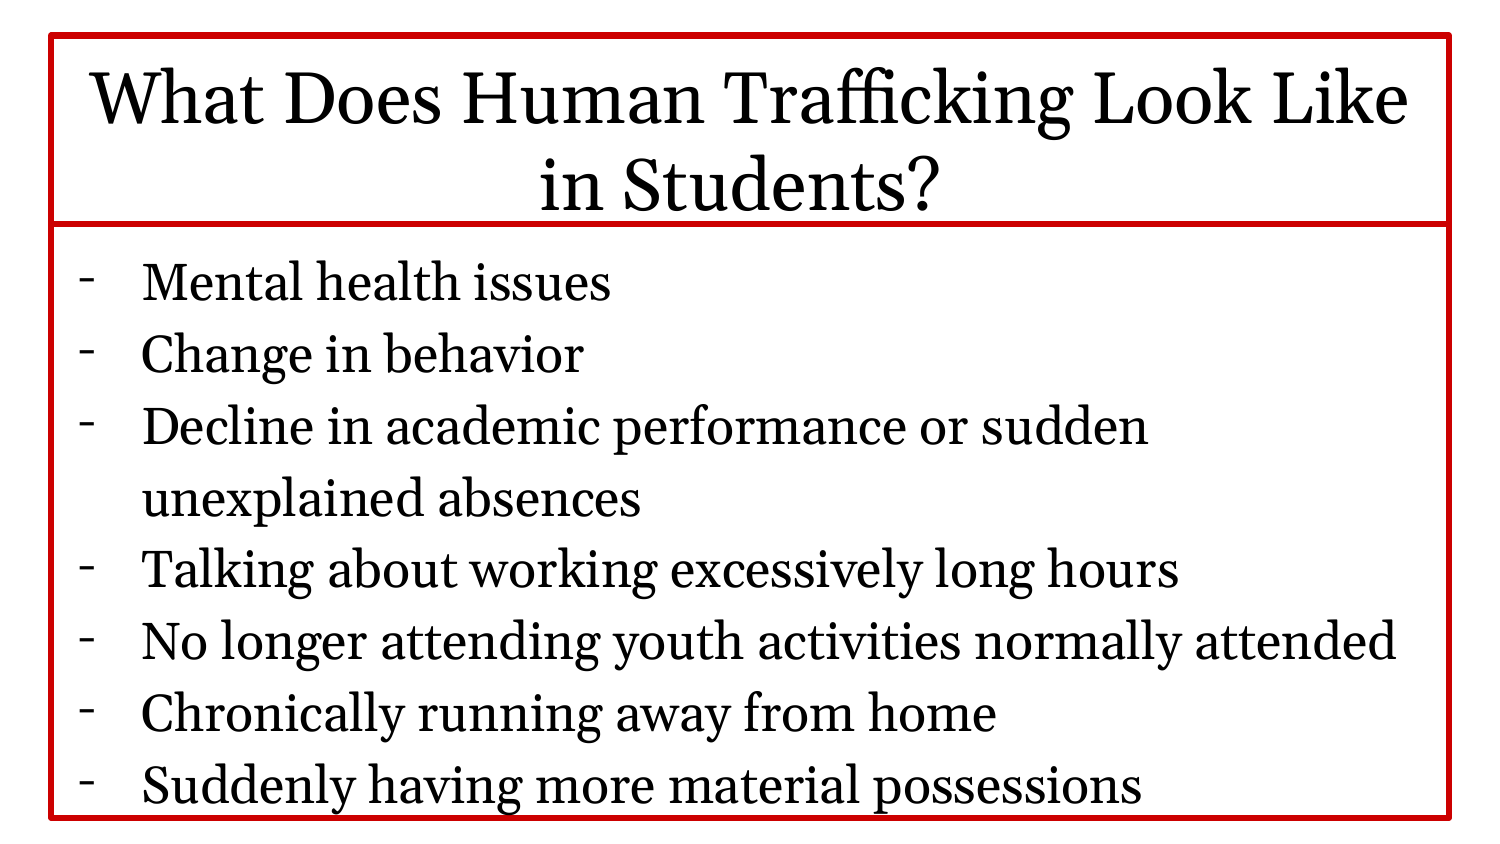

# What Does Human Trafficking Look Like in Students?
Mental health issues
Change in behavior
Decline in academic performance or sudden unexplained absences
Talking about working excessively long hours
No longer attending youth activities normally attended
Chronically running away from home
Suddenly having more material possessions